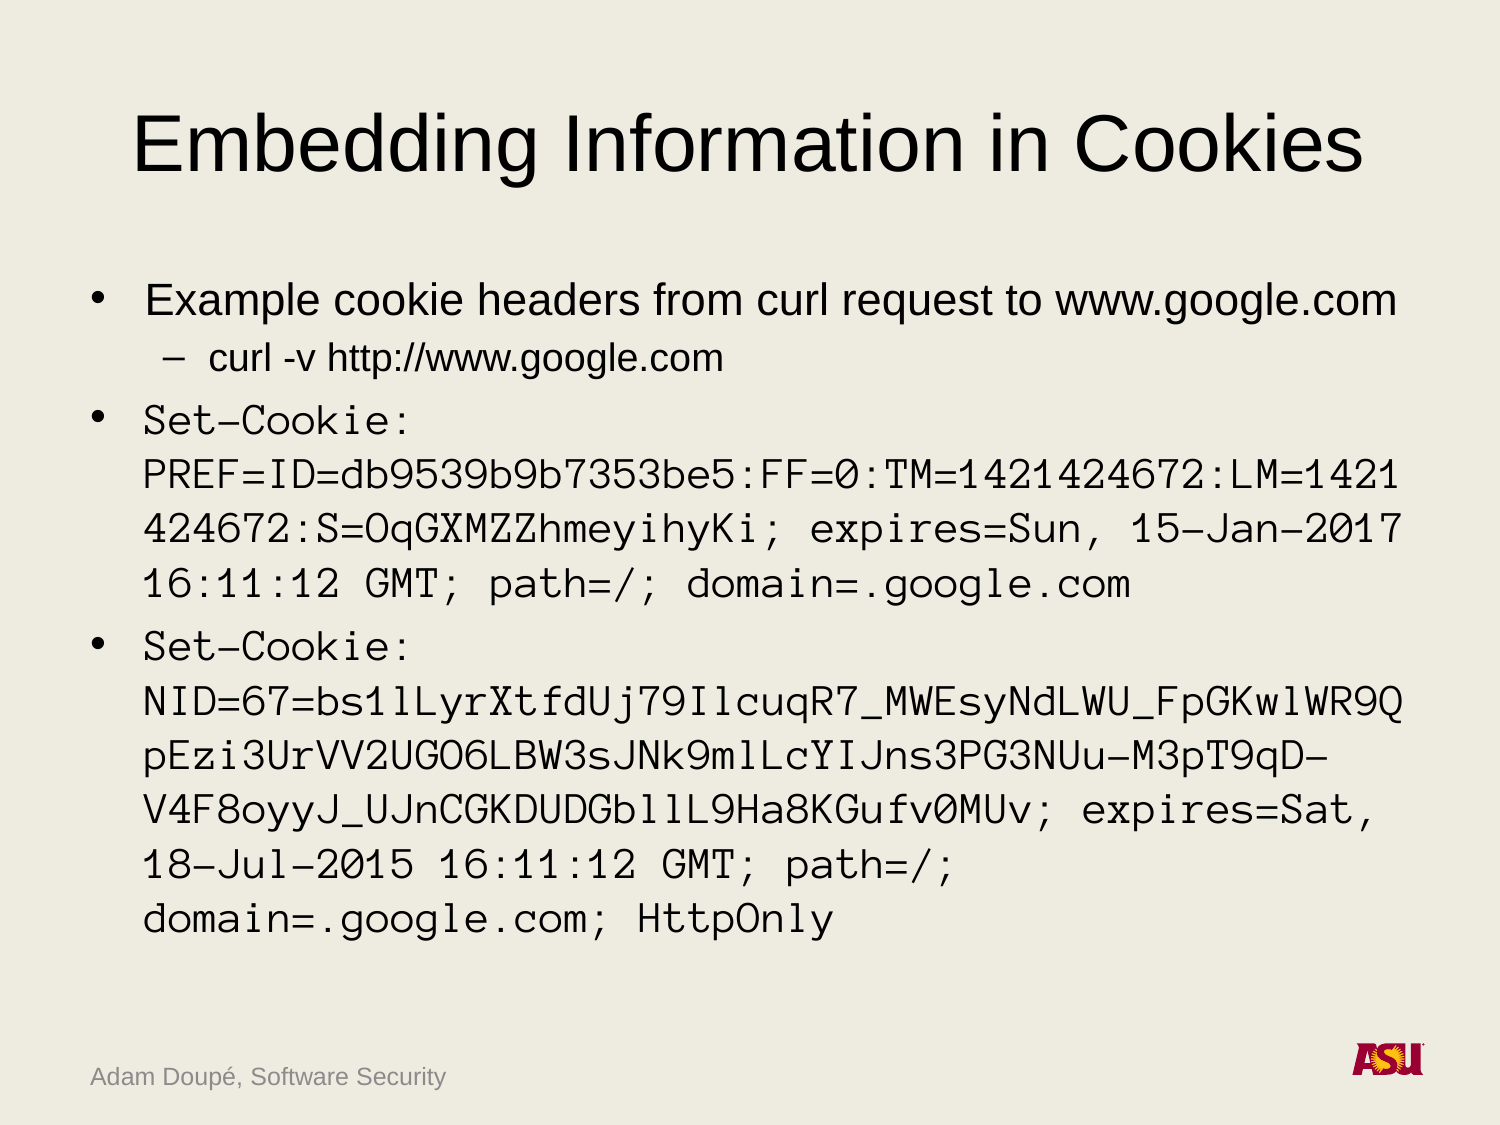

# Embedding Information in Cookies
Example cookie headers from curl request to www.google.com
curl -v http://www.google.com
Set-Cookie: PREF=ID=db9539b9b7353be5:FF=0:TM=1421424672:LM=1421424672:S=OqGXMZZhmeyihyKi; expires=Sun, 15-Jan-2017 16:11:12 GMT; path=/; domain=.google.com
Set-Cookie: NID=67=bs1lLyrXtfdUj79IlcuqR7_MWEsyNdLWU_FpGKwlWR9QpEzi3UrVV2UGO6LBW3sJNk9mlLcYIJns3PG3NUu-M3pT9qD-V4F8oyyJ_UJnCGKDUDGbllL9Ha8KGufv0MUv; expires=Sat, 18-Jul-2015 16:11:12 GMT; path=/; domain=.google.com; HttpOnly